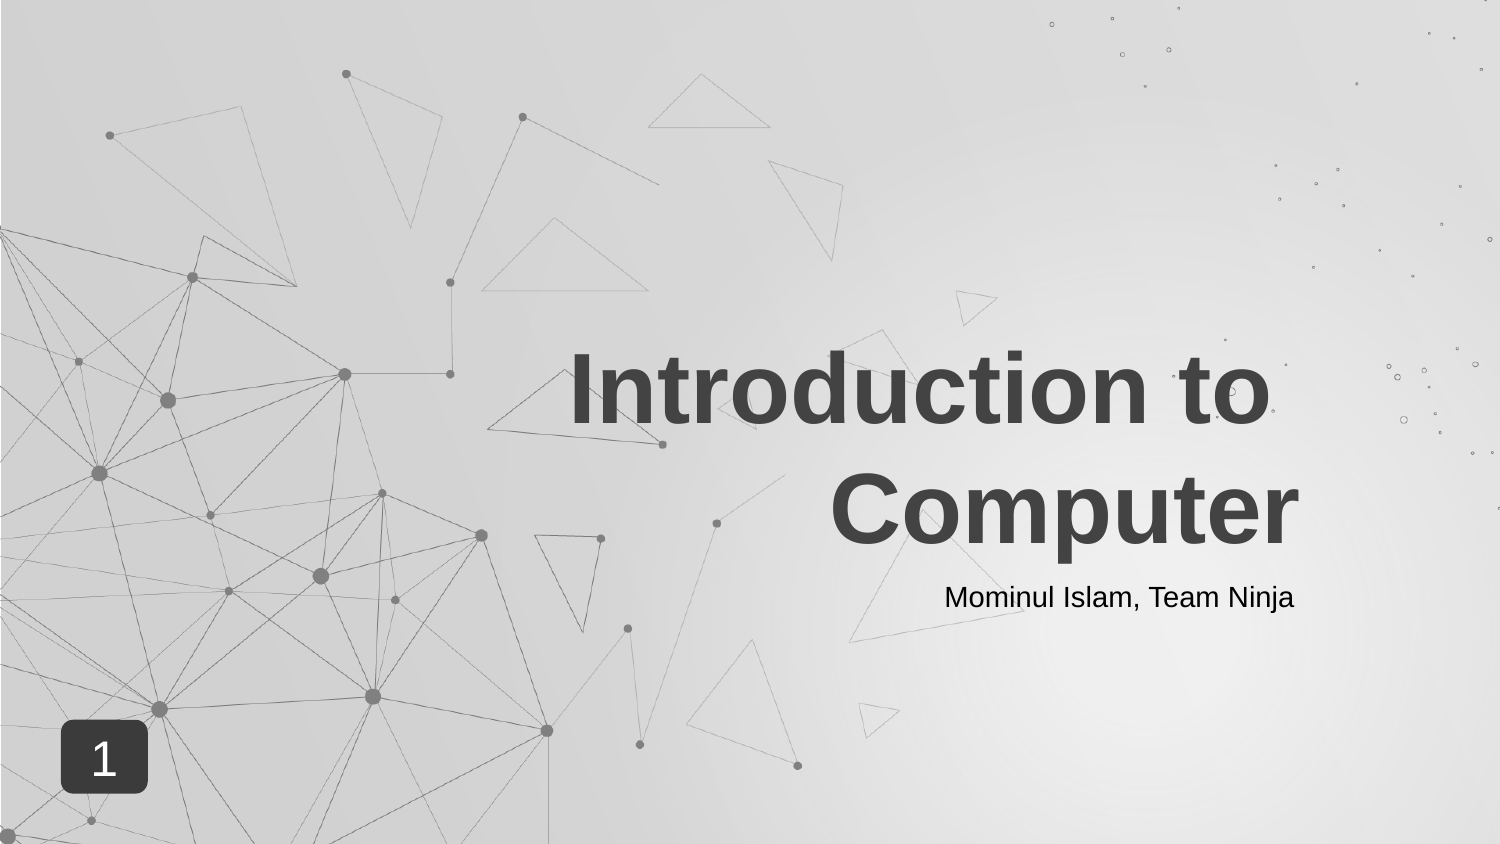

# Introduction to Computer
Mominul Islam, Team Ninja
1